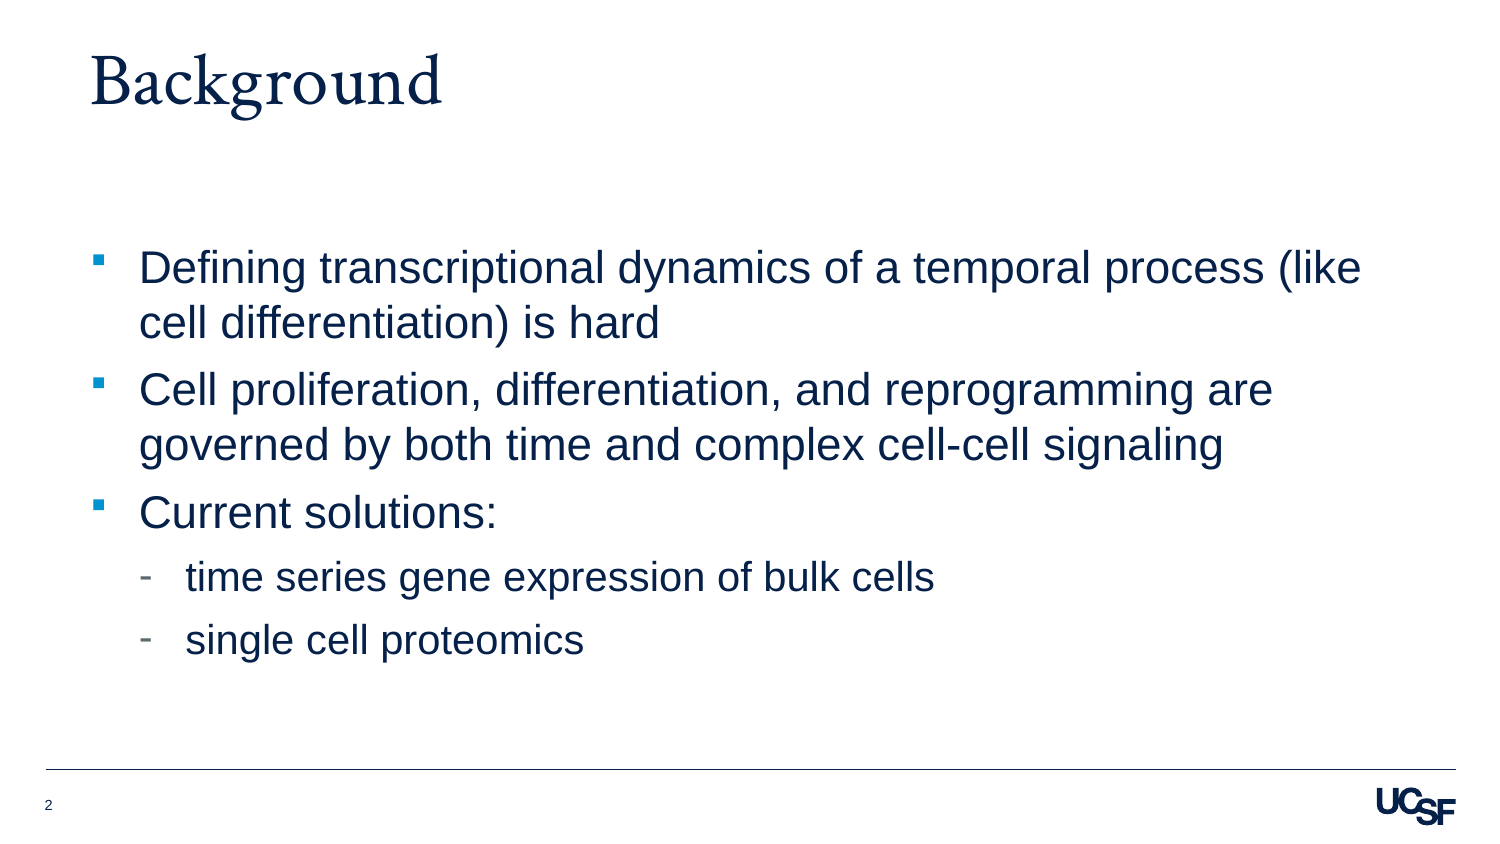

# Background

Defining transcriptional dynamics of a temporal process (like cell differentiation) is hard
Cell proliferation, differentiation, and reprogramming are governed by both time and complex cell-cell signaling
Current solutions:
time series gene expression of bulk cells
single cell proteomics

2